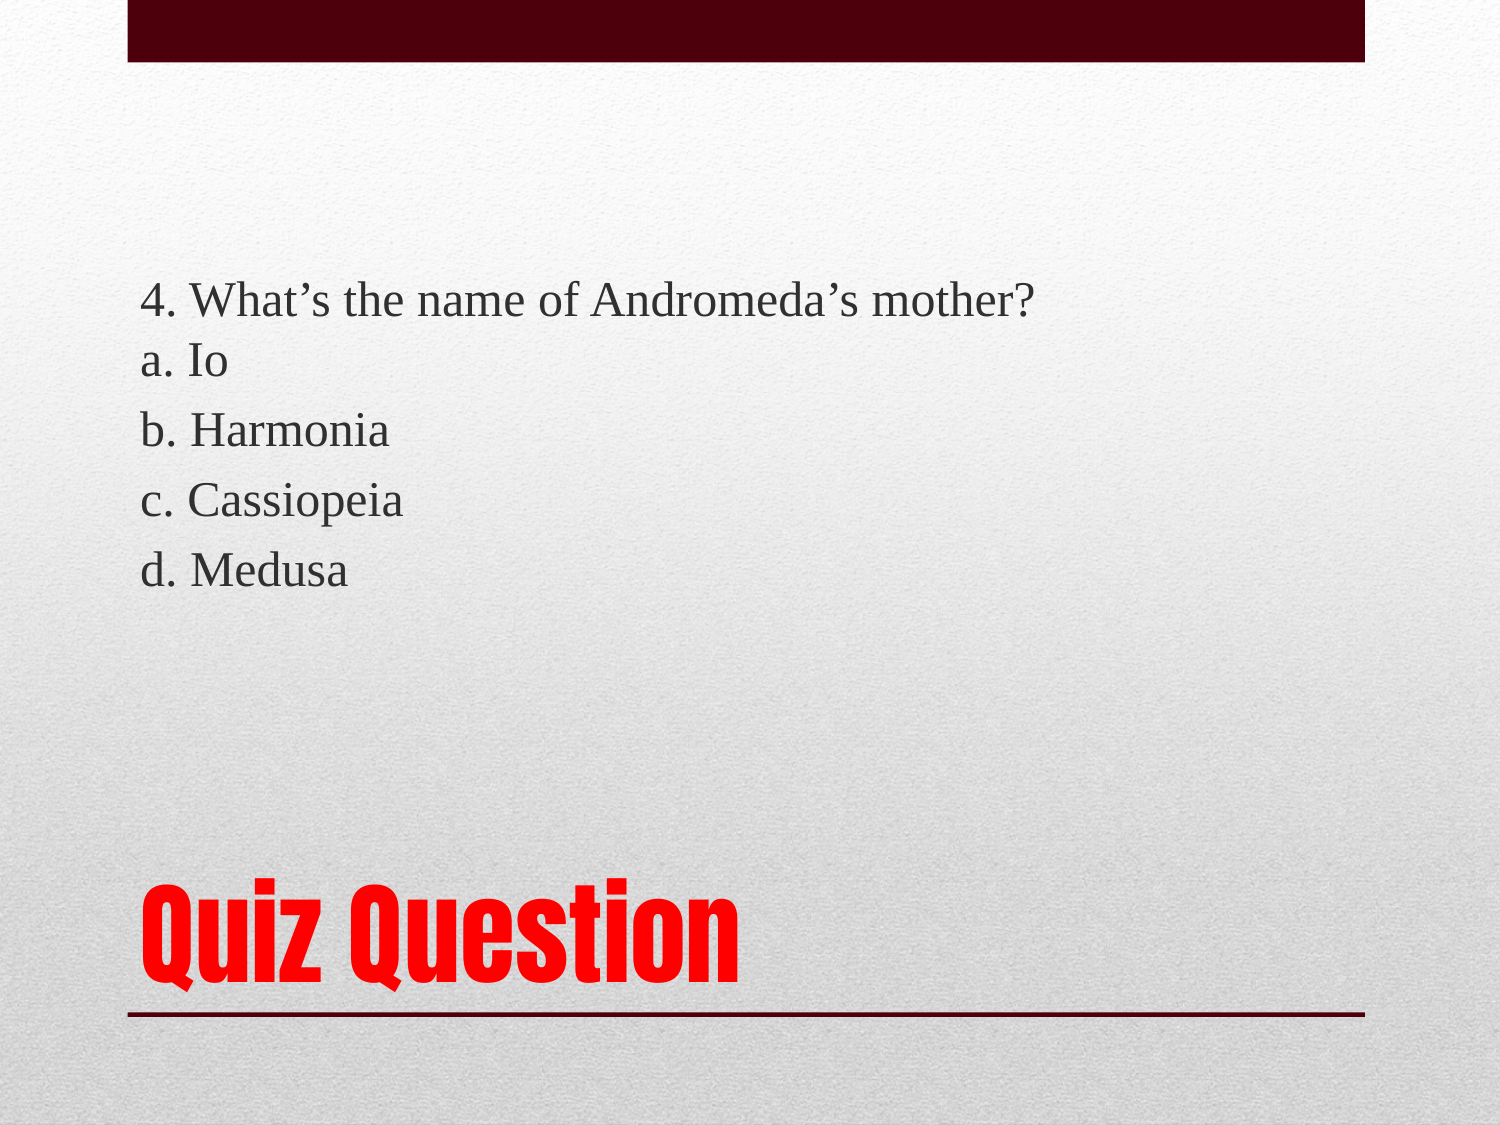

4. What’s the name of Andromeda’s mother?
a. Io
b. Harmonia
c. Cassiopeia
d. Medusa
# Quiz Question